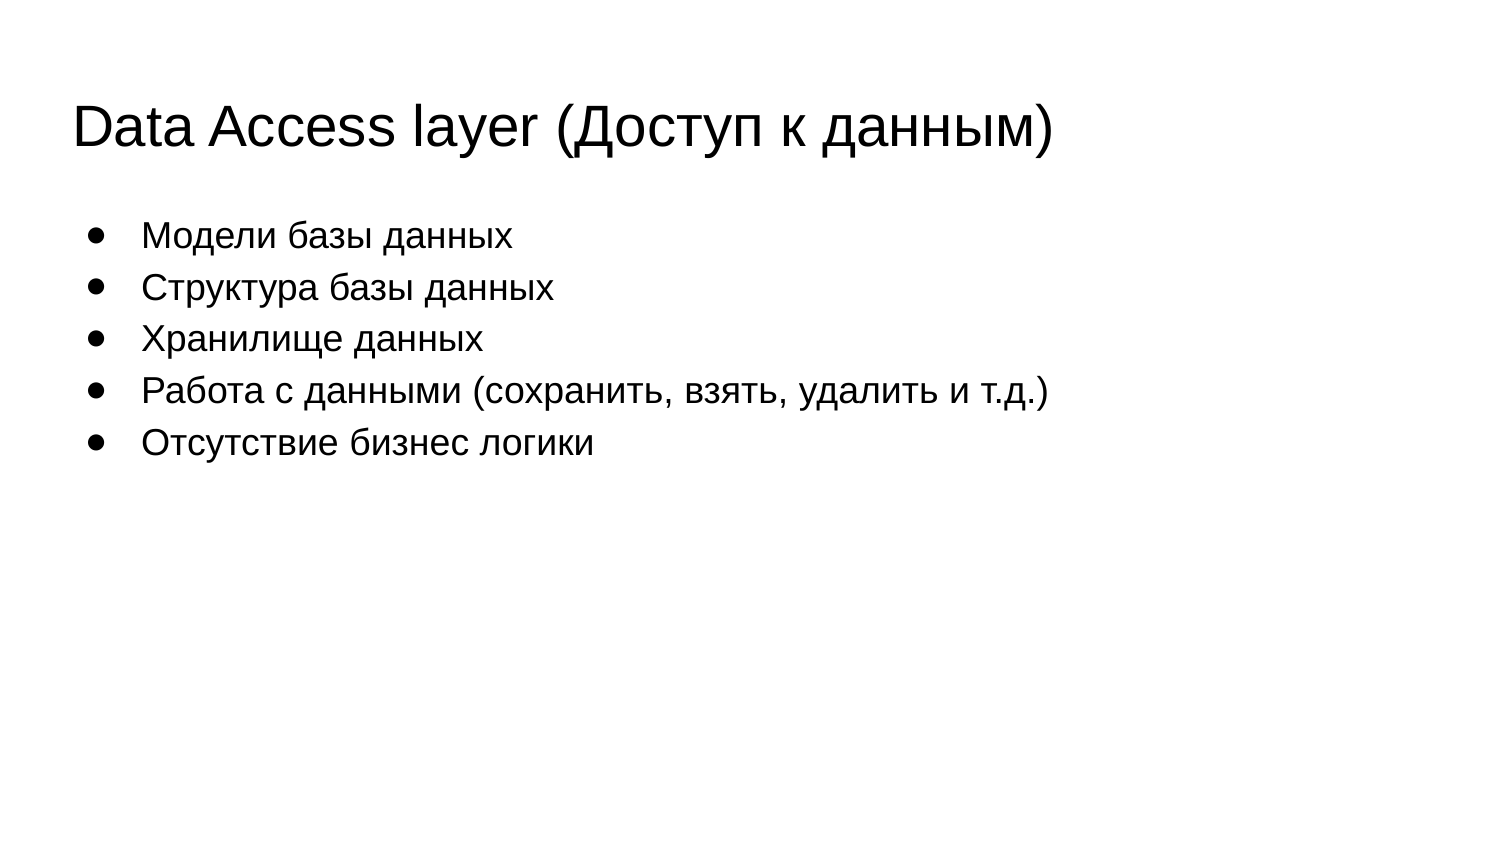

# Data Access layer (Доступ к данным)
Модели базы данных
Структура базы данных
Хранилище данных
Работа с данными (сохранить, взять, удалить и т.д.)
Отсутствие бизнес логики